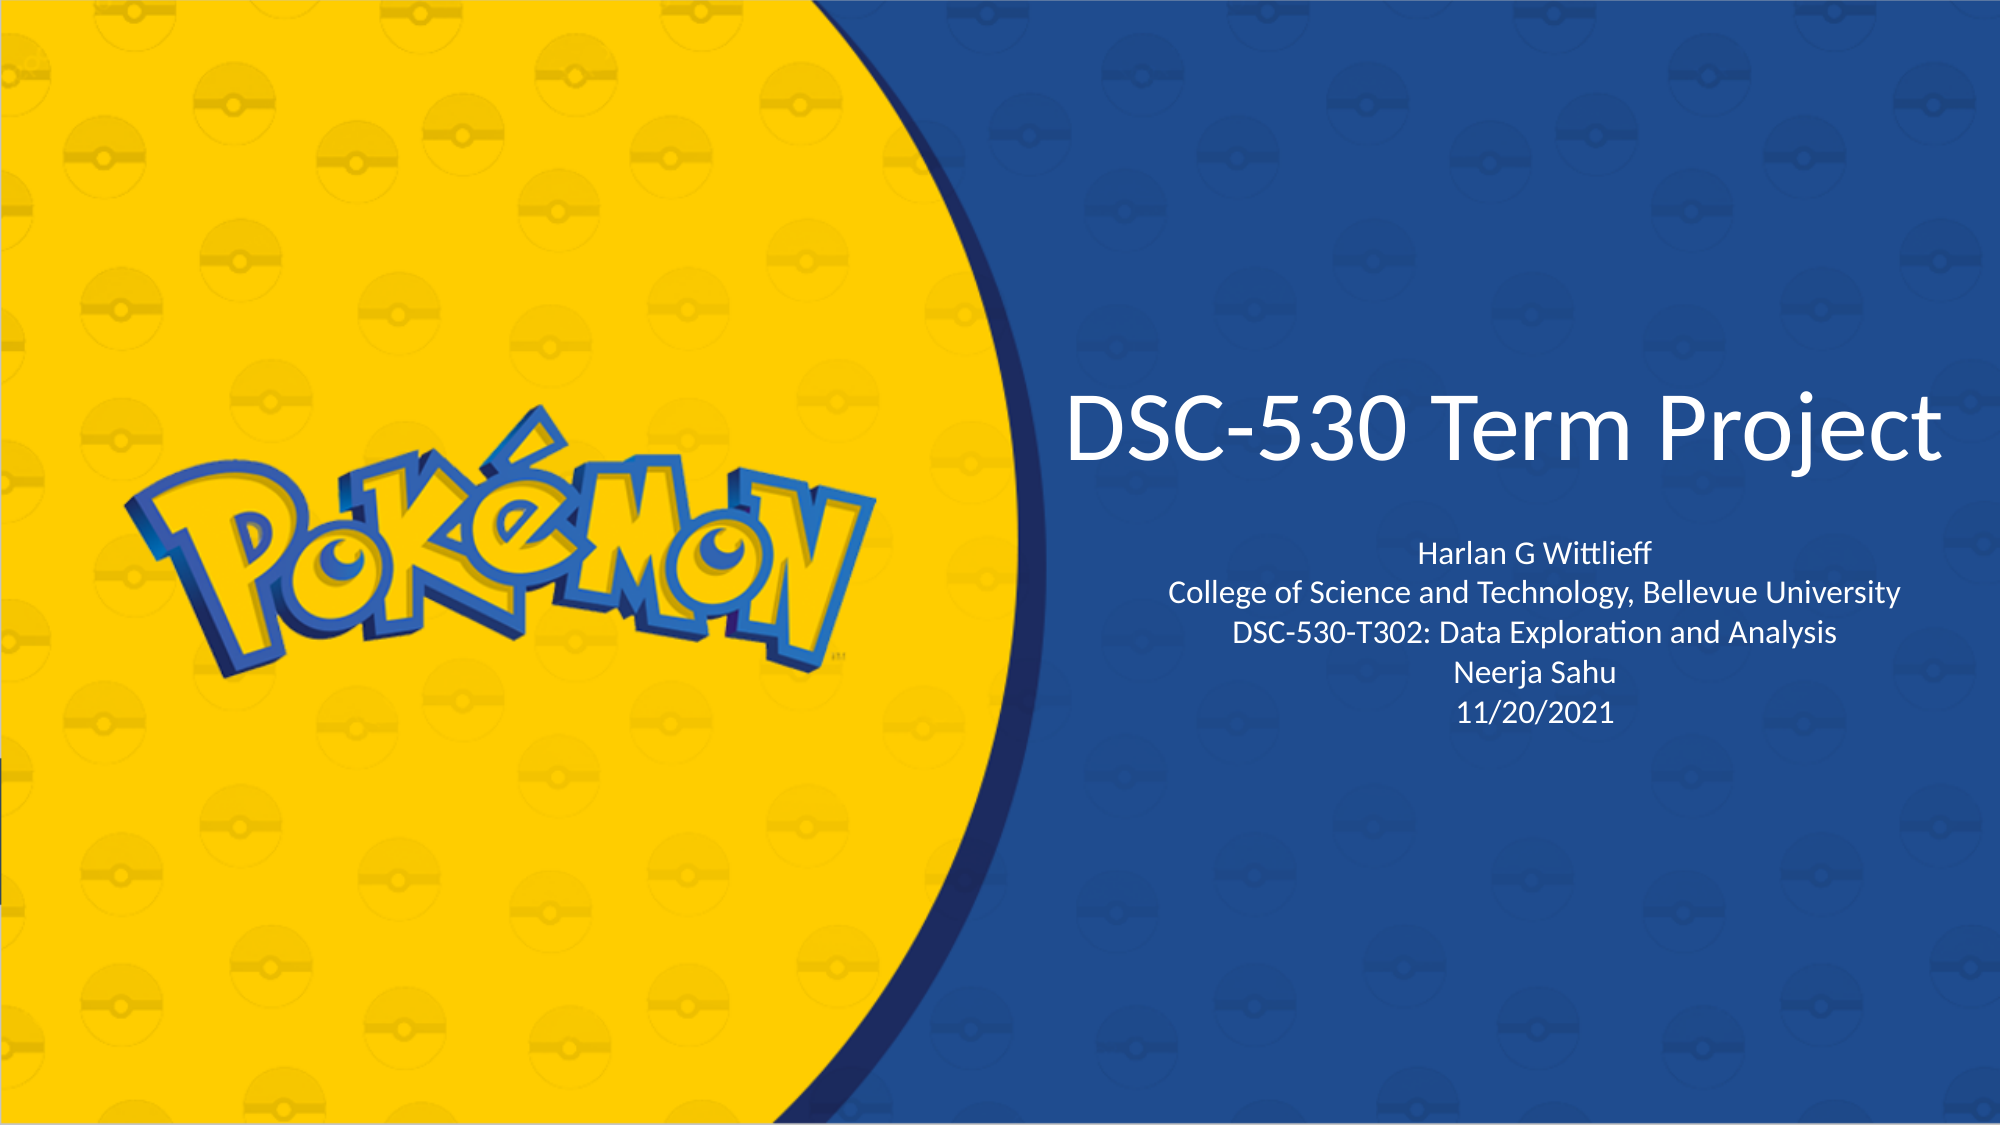

#
DSC-530 Term Project
Harlan G Wittlieff
College of Science and Technology, Bellevue University
DSC-530-T302: Data Exploration and Analysis
Neerja Sahu
11/20/2021